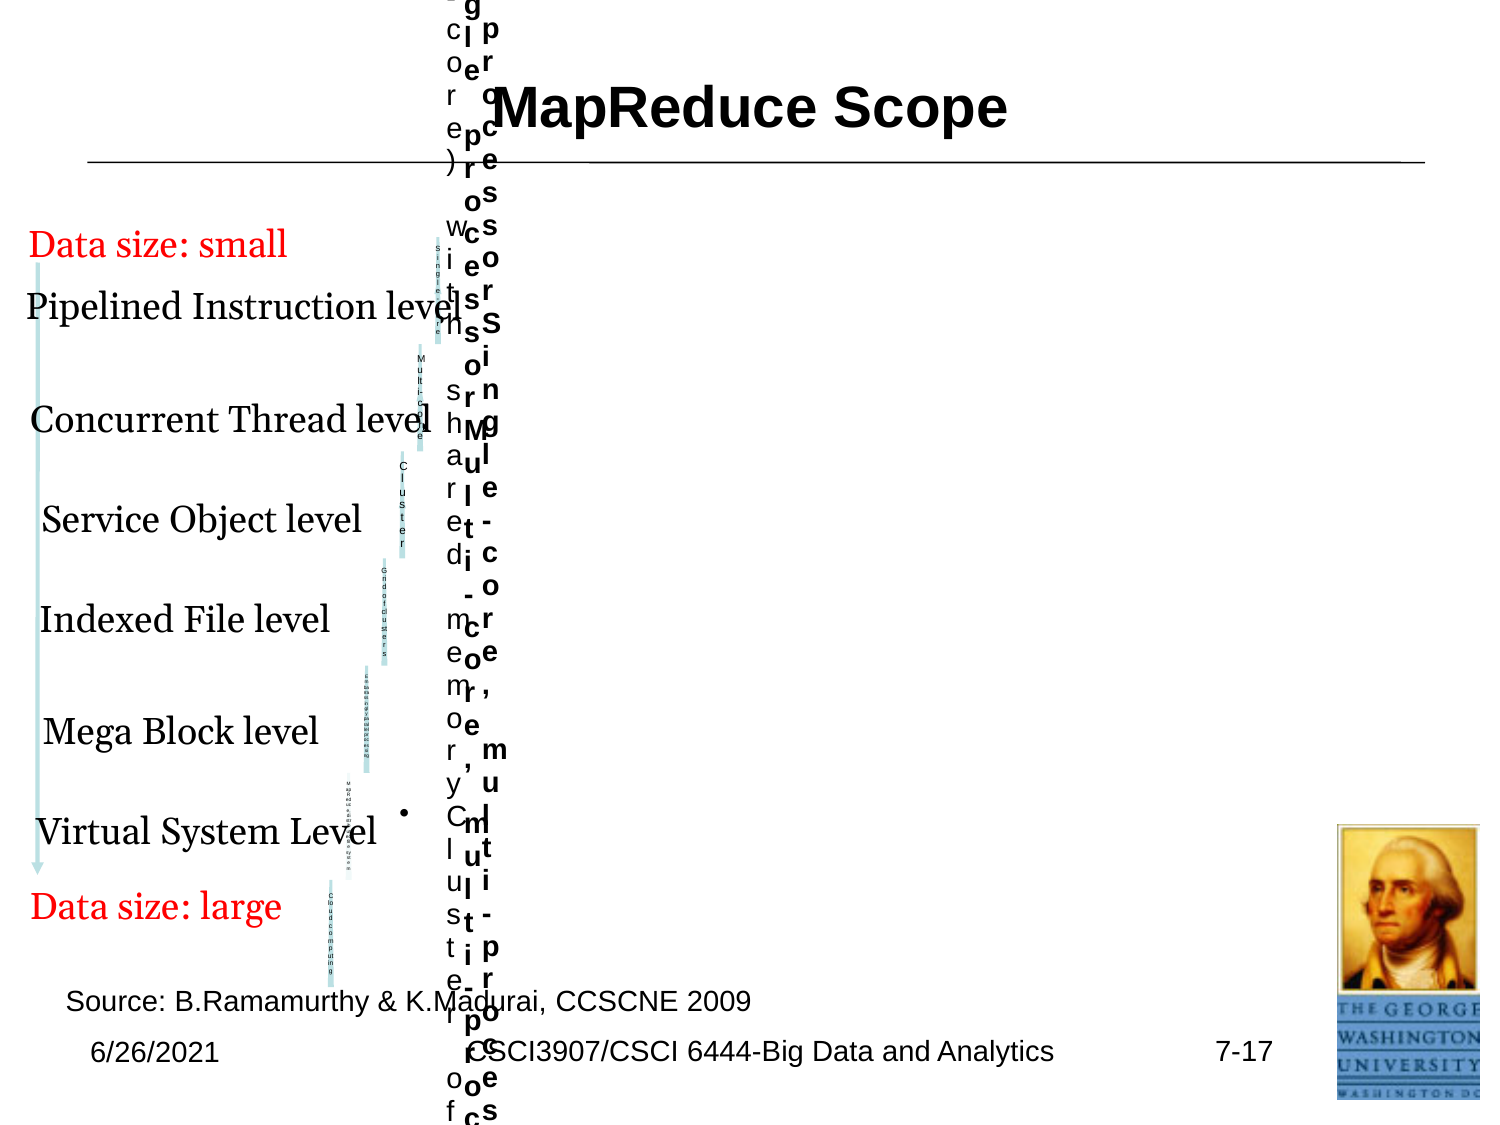

# MapReduce Scope
Data size: small
Single-core
Multi-core
Cluster
Grid of clusters
Embarrassingly parallel processing
MapReduce, distributed file system
Cloud computing
Pipelined Instruction level
Concurrent Thread level
Service Object level
Indexed File level
Mega Block level
Virtual System Level
Data size: large
Source: B.Ramamurthy & K.Madurai, CCSCNE 2009
CSCI3907/CSCI 6444-Big Data and Analytics
7-17
6/26/2021